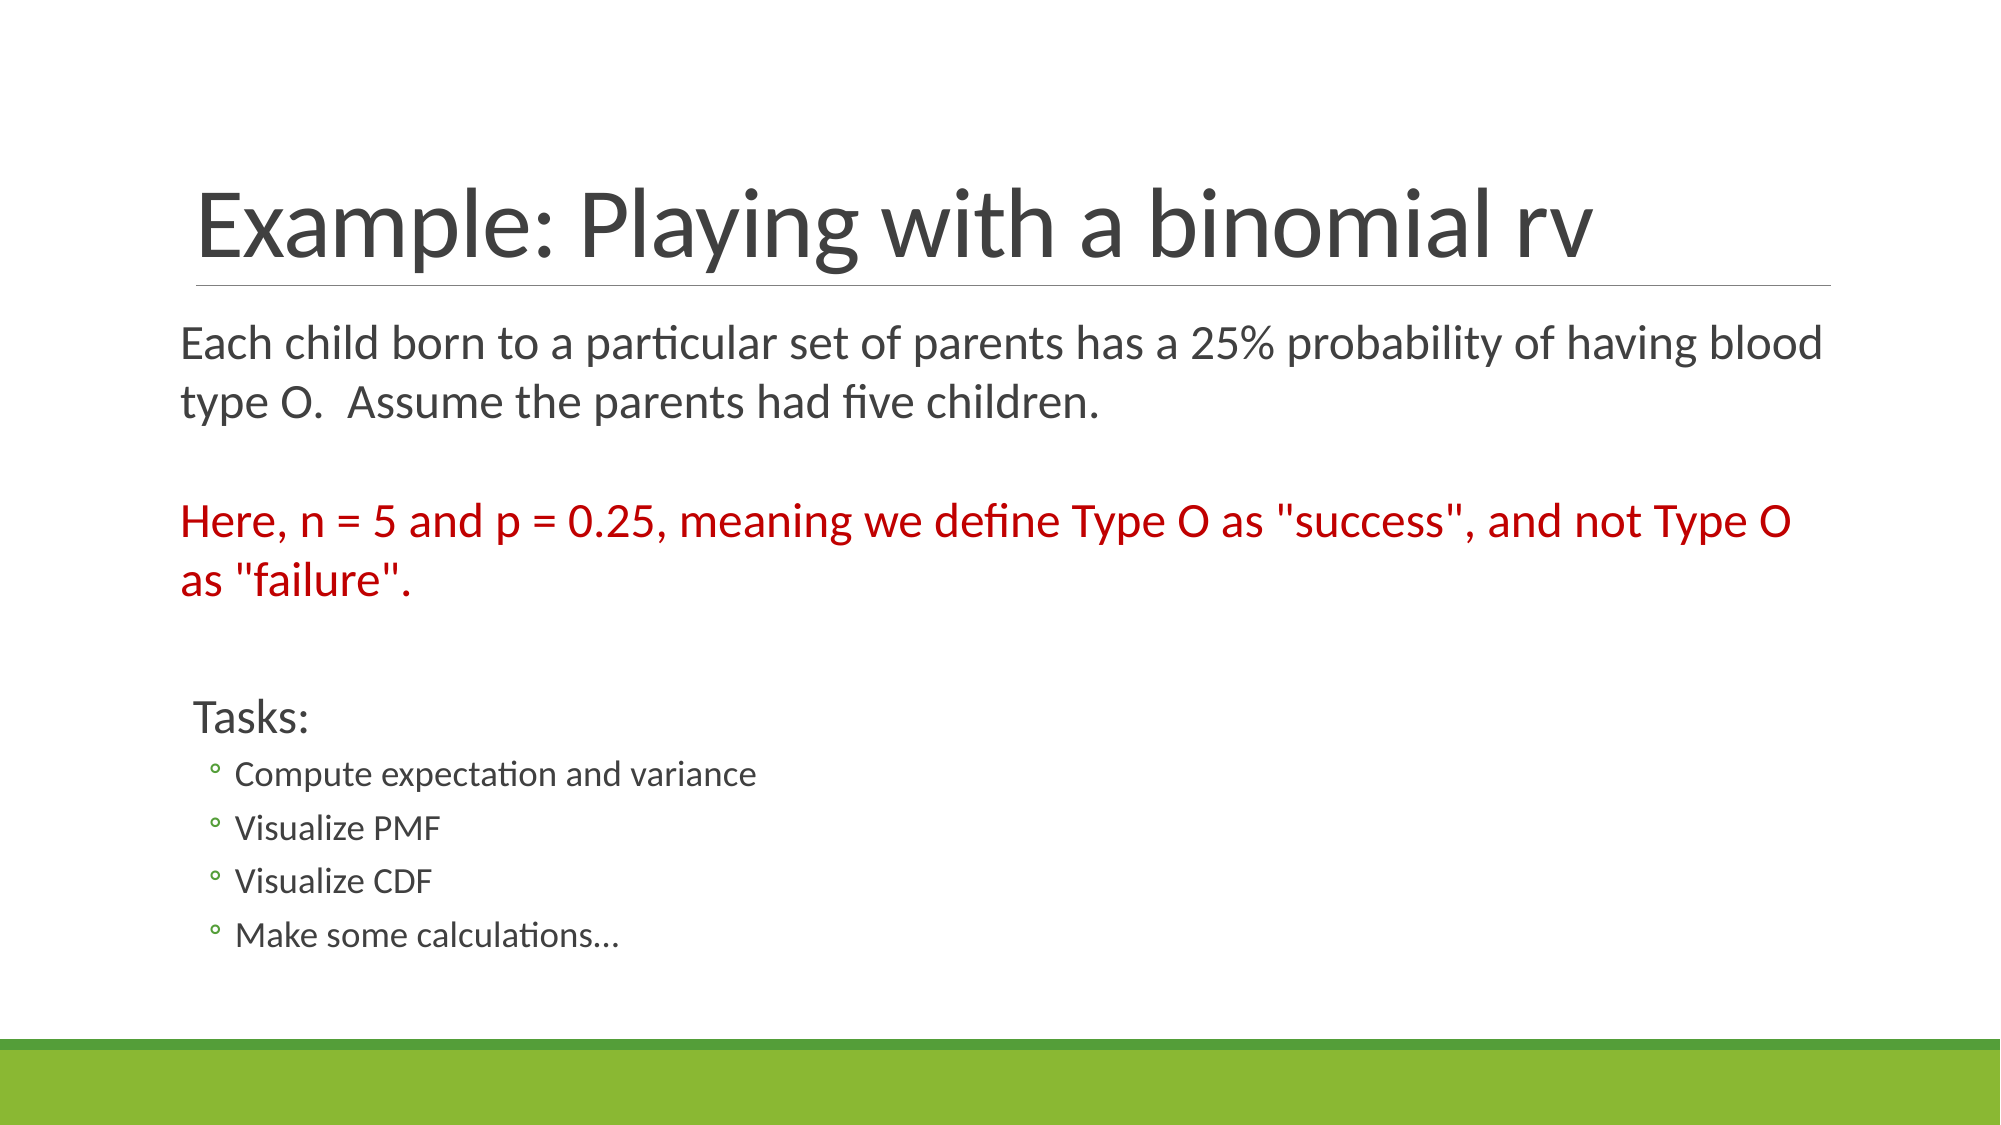

# Example: Playing with a binomial rv
Each child born to a particular set of parents has a 25% probability of having blood type O.  Assume the parents had five children.

Here, n = 5 and p = 0.25, meaning we define Type O as "success", and not Type O as "failure".

Tasks:
Compute expectation and variance
Visualize PMF
Visualize CDF
Make some calculations…